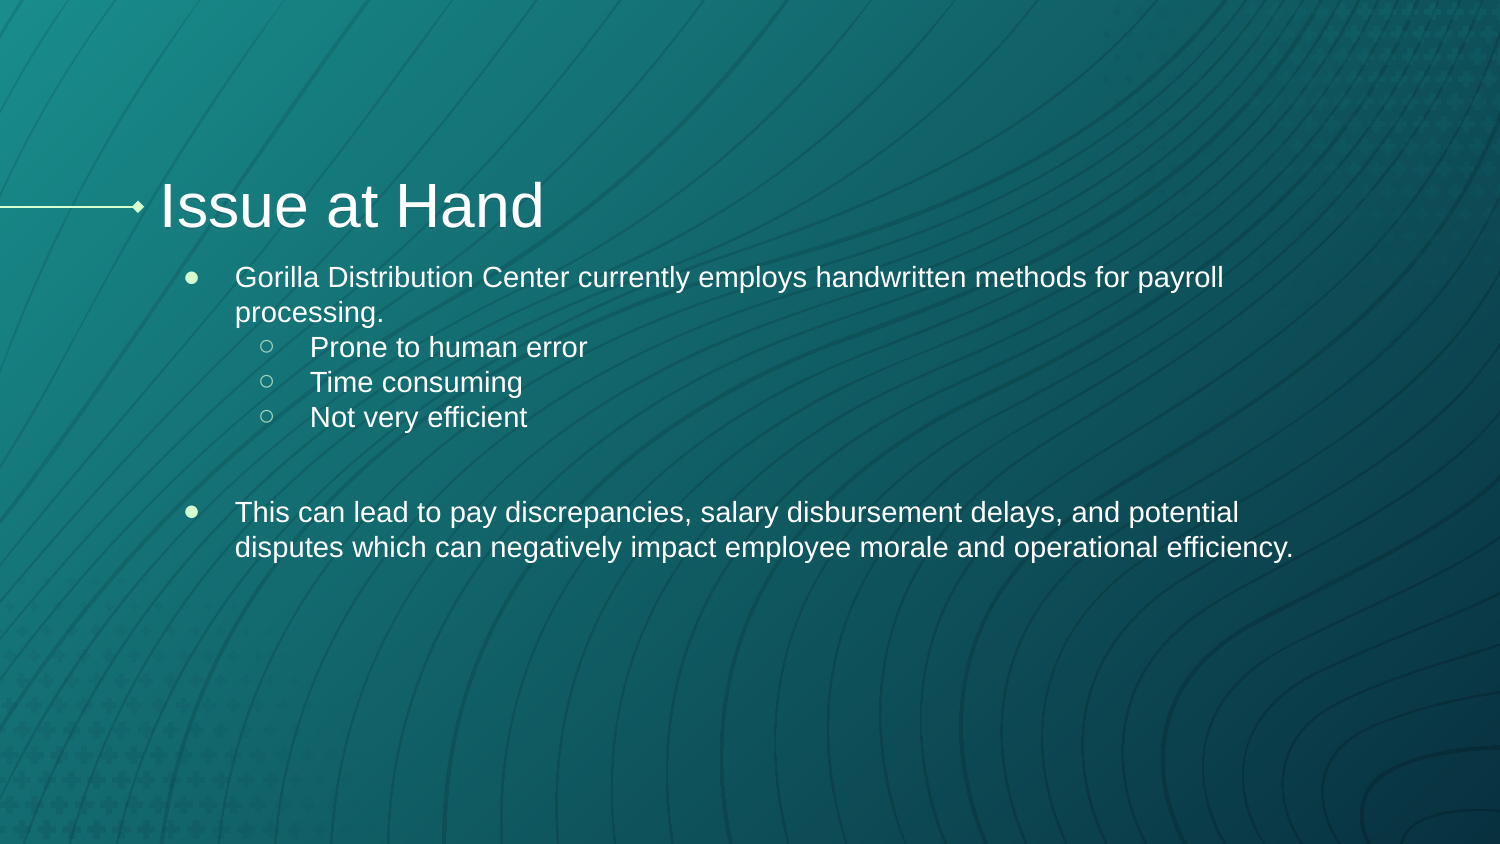

# Issue at Hand
Gorilla Distribution Center currently employs handwritten methods for payroll processing.
Prone to human error
Time consuming
Not very efficient

This can lead to pay discrepancies, salary disbursement delays, and potential disputes which can negatively impact employee morale and operational efficiency.